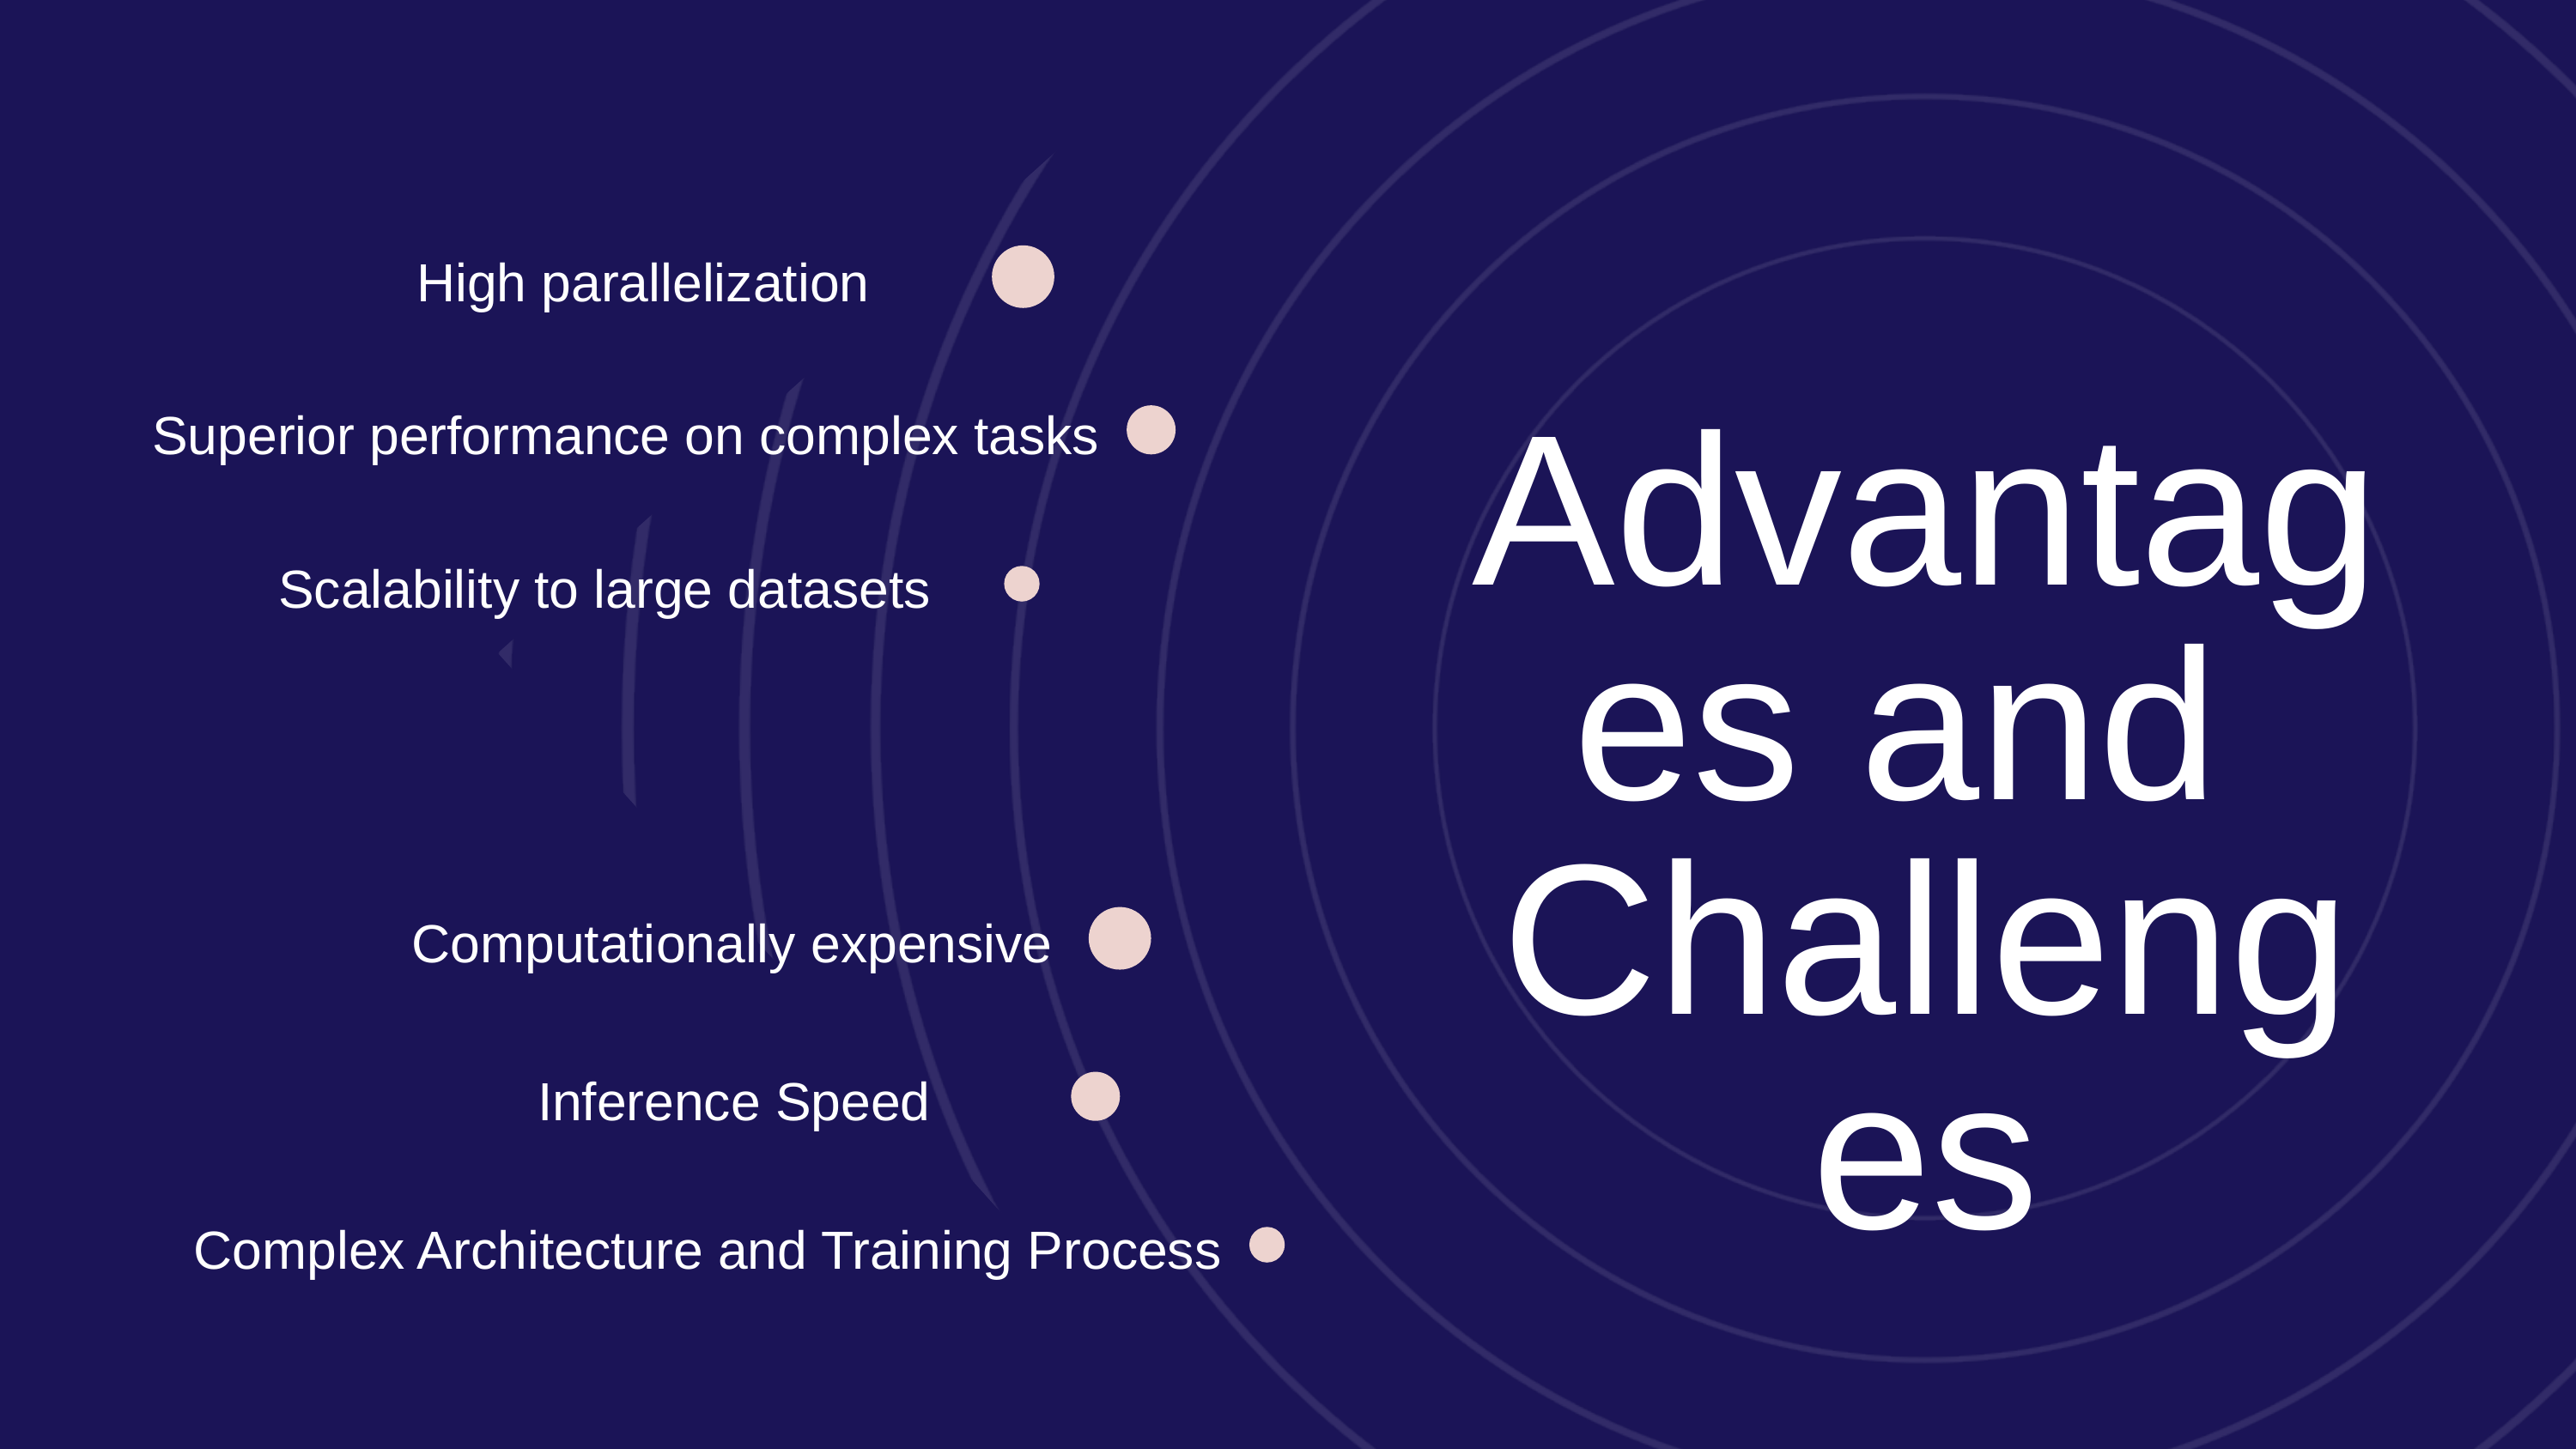

High parallelization

Superior performance on complex tasks

Advantages and
Challenges
Scalability to large datasets

Computationally expensive

Inference Speed

Complex Architecture and Training Process